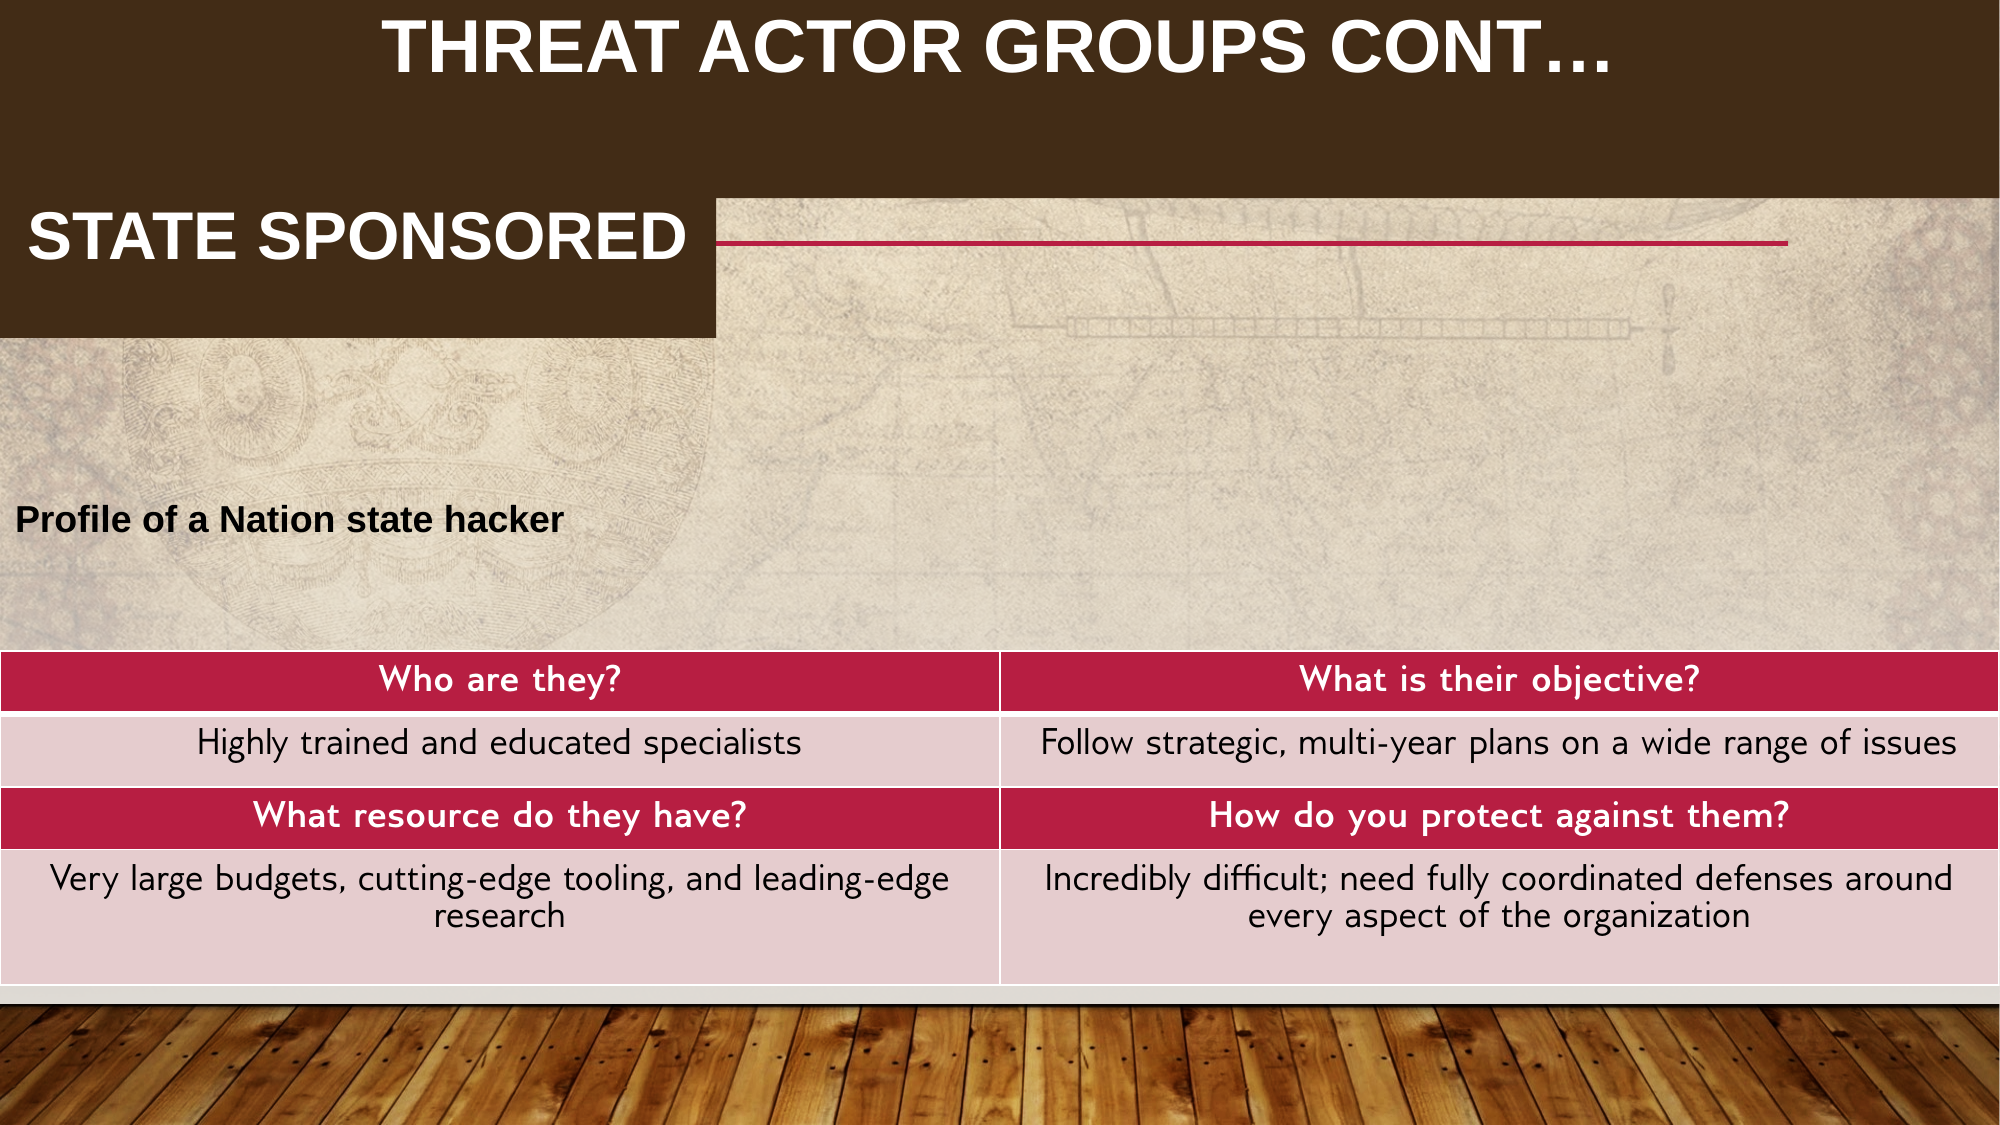

103
# Threat actor groups cont…
STATE SPONSORED

Profile of a Nation state hacker

| Who are they? | What is their objective? |
| --- | --- |
| Highly trained and educated specialists | Follow strategic, multi-year plans on a wide range of issues |
| What resource do they have? | How do you protect against them? |
| Very large budgets, cutting-edge tooling, and leading-edge research | Incredibly difficult; need fully coordinated defenses around every aspect of the organization |